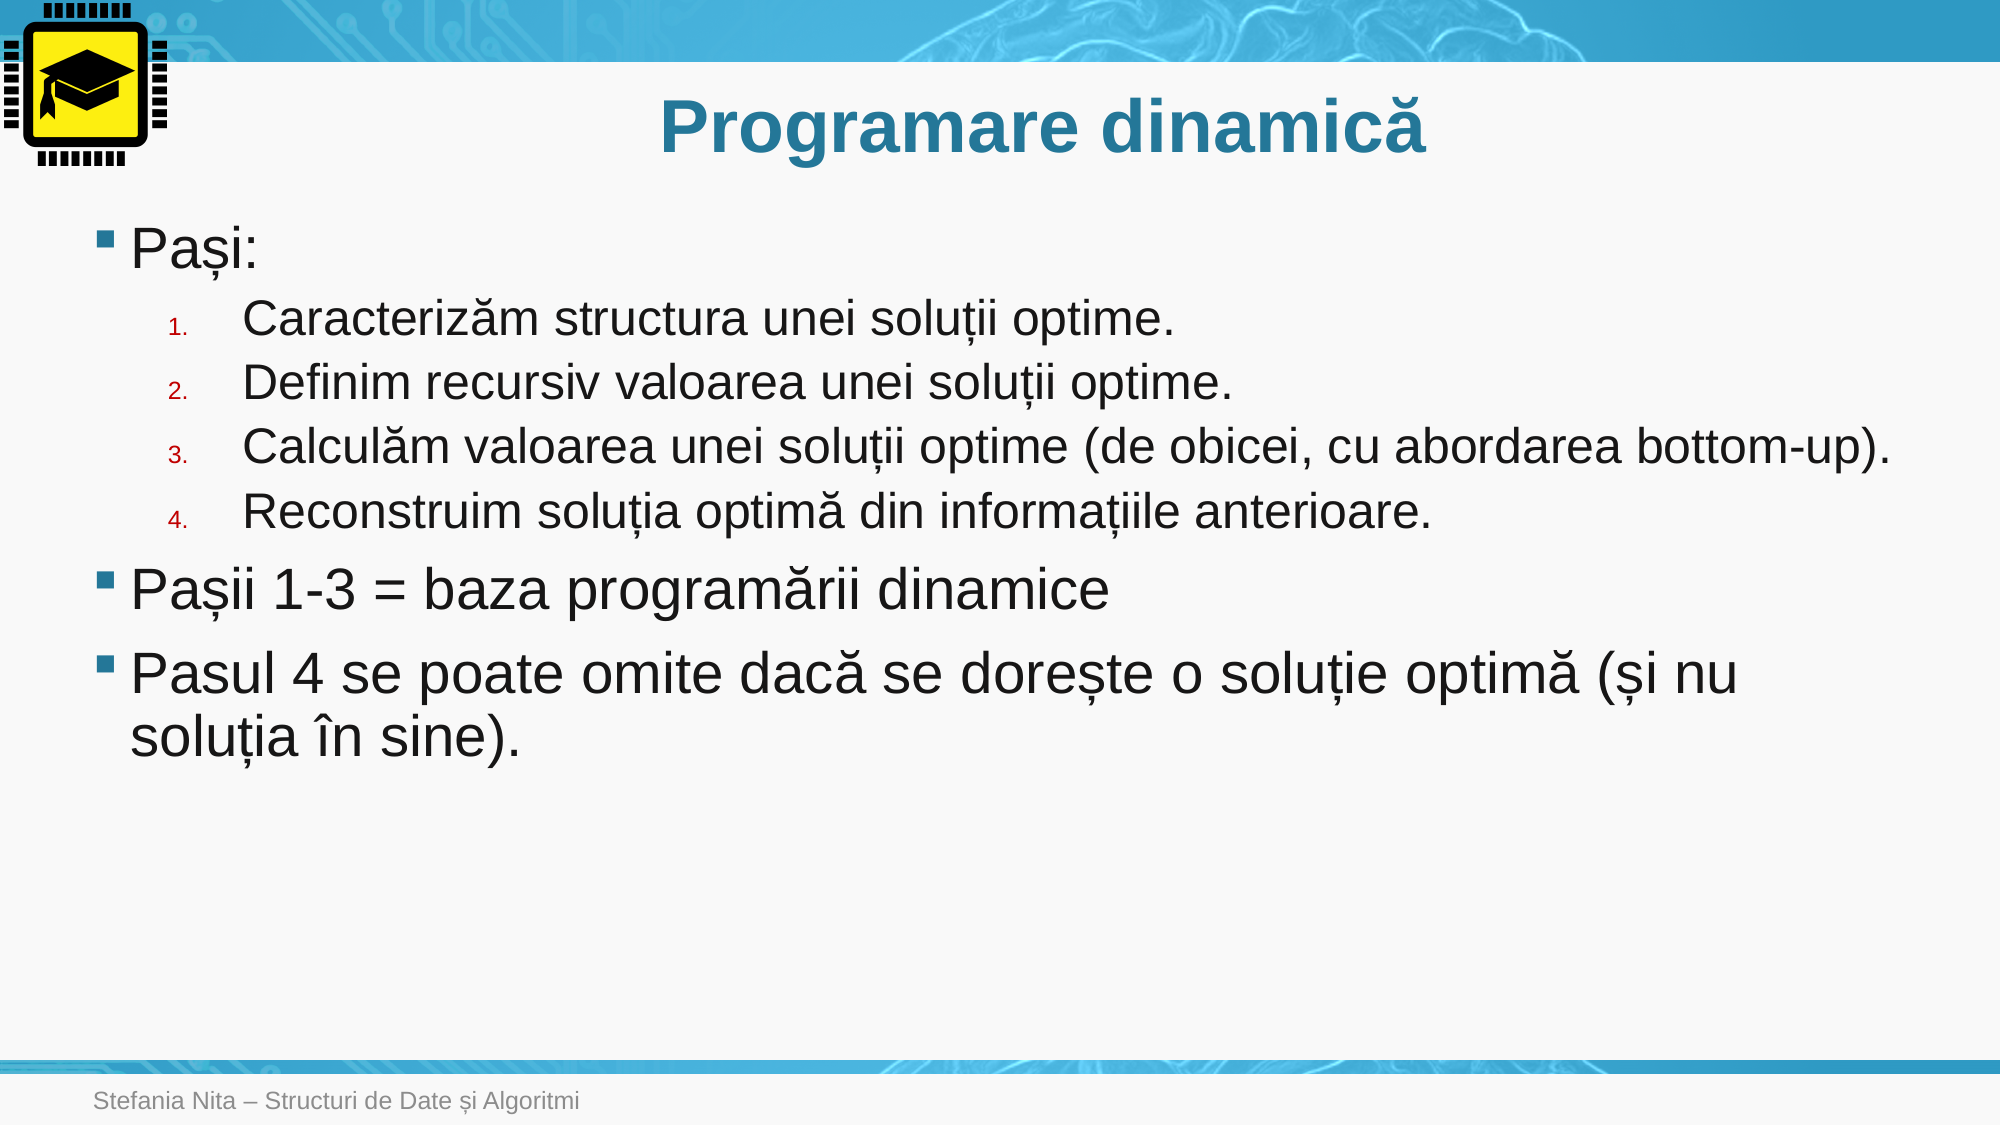

# Programare dinamică
Pași:
Caracterizăm structura unei soluții optime.
Definim recursiv valoarea unei soluții optime.
Calculăm valoarea unei soluții optime (de obicei, cu abordarea bottom-up).
Reconstruim soluția optimă din informațiile anterioare.
Pașii 1-3 = baza programării dinamice
Pasul 4 se poate omite dacă se dorește o soluție optimă (și nu soluția în sine).
Stefania Nita – Structuri de Date și Algoritmi